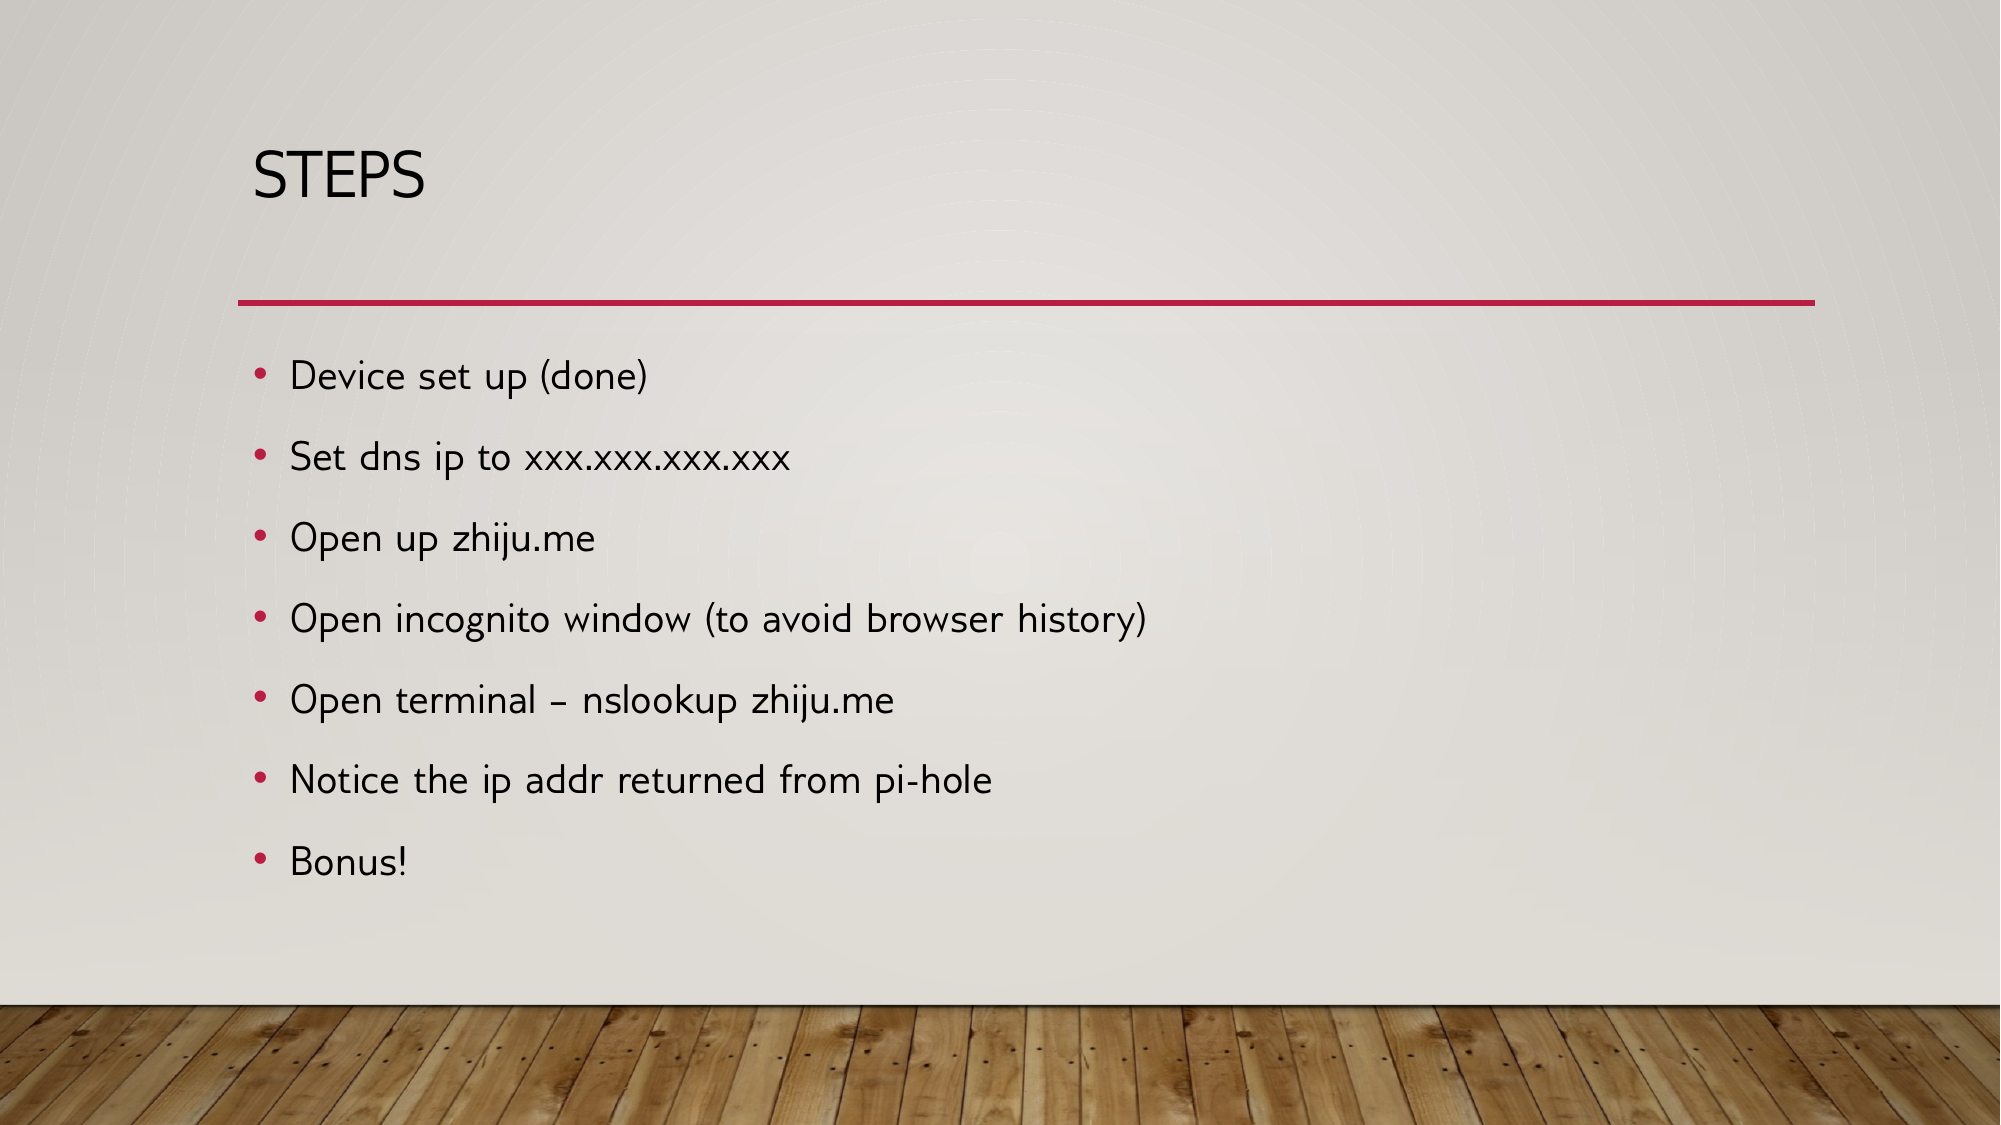

# Steps
Device set up (done)
Set dns ip to xxx.xxx.xxx.xxx
Open up zhiju.me
Open incognito window (to avoid browser history)
Open terminal – nslookup zhiju.me
Notice the ip addr returned from pi-hole
Bonus!